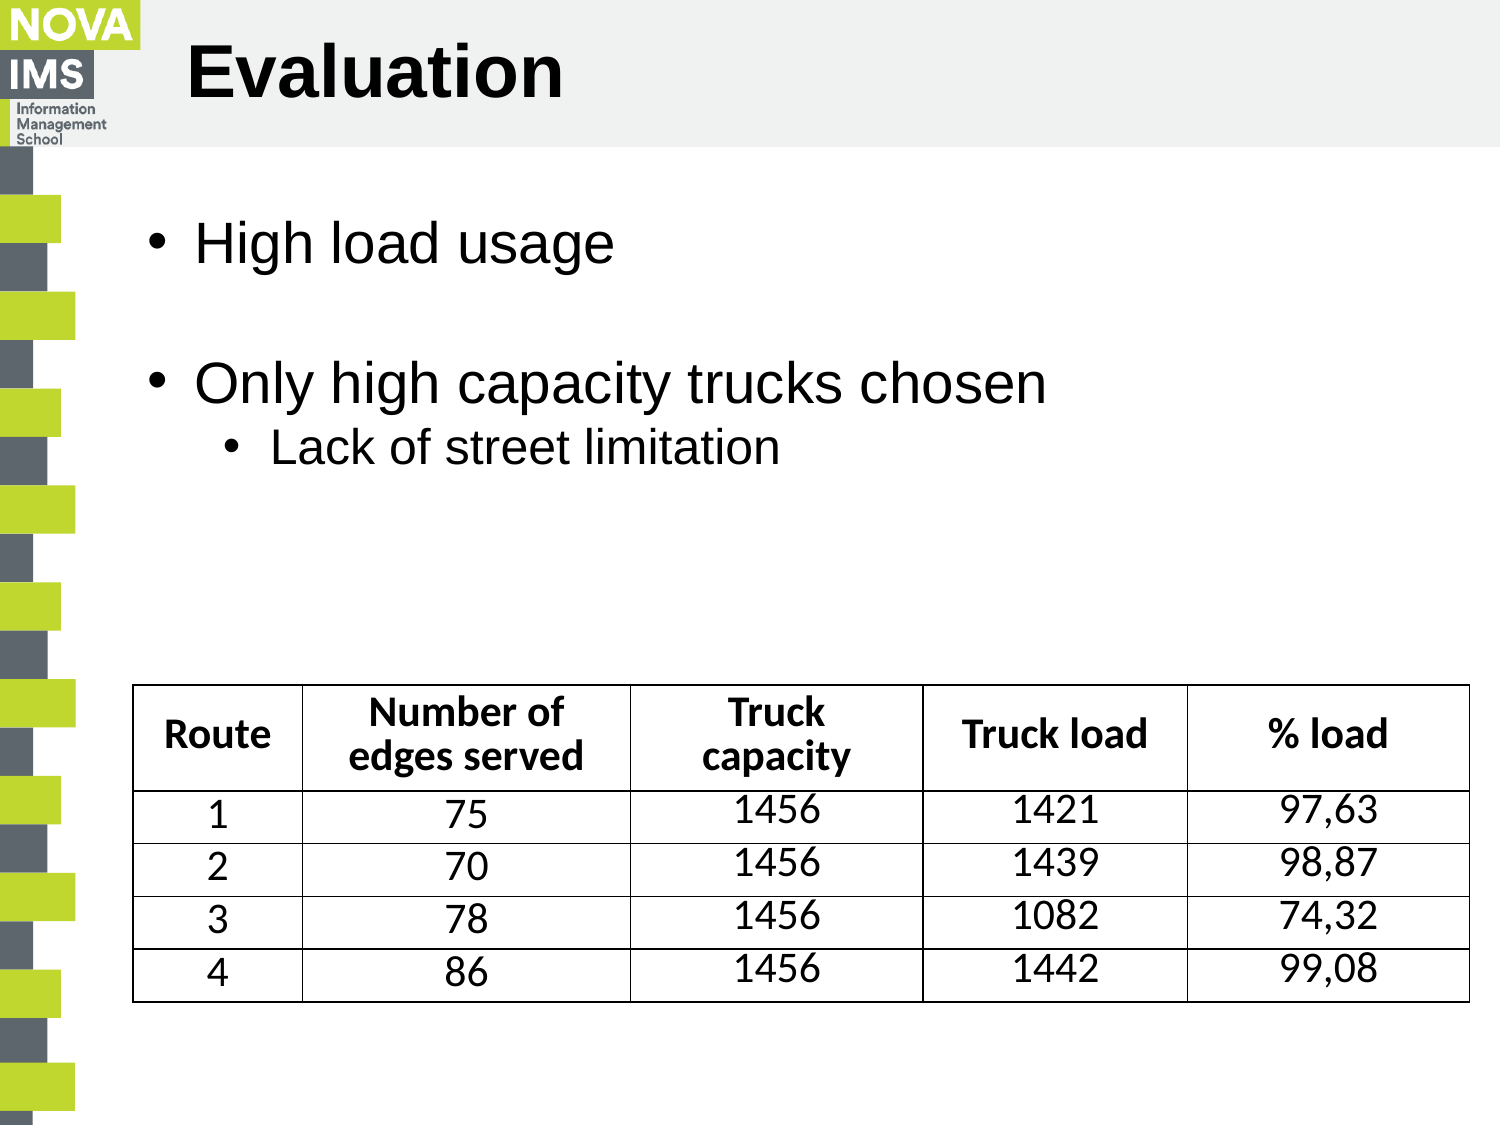

# Evaluation
High load usage

Only high capacity trucks chosen
Lack of street limitation

| Route | Number of edges served | Truck capacity | Truck load | % load |
| --- | --- | --- | --- | --- |
| 1 | 75 | 1456 | 1421 | 97,63 |
| 2 | 70 | 1456 | 1439 | 98,87 |
| 3 | 78 | 1456 | 1082 | 74,32 |
| 4 | 86 | 1456 | 1442 | 99,08 |